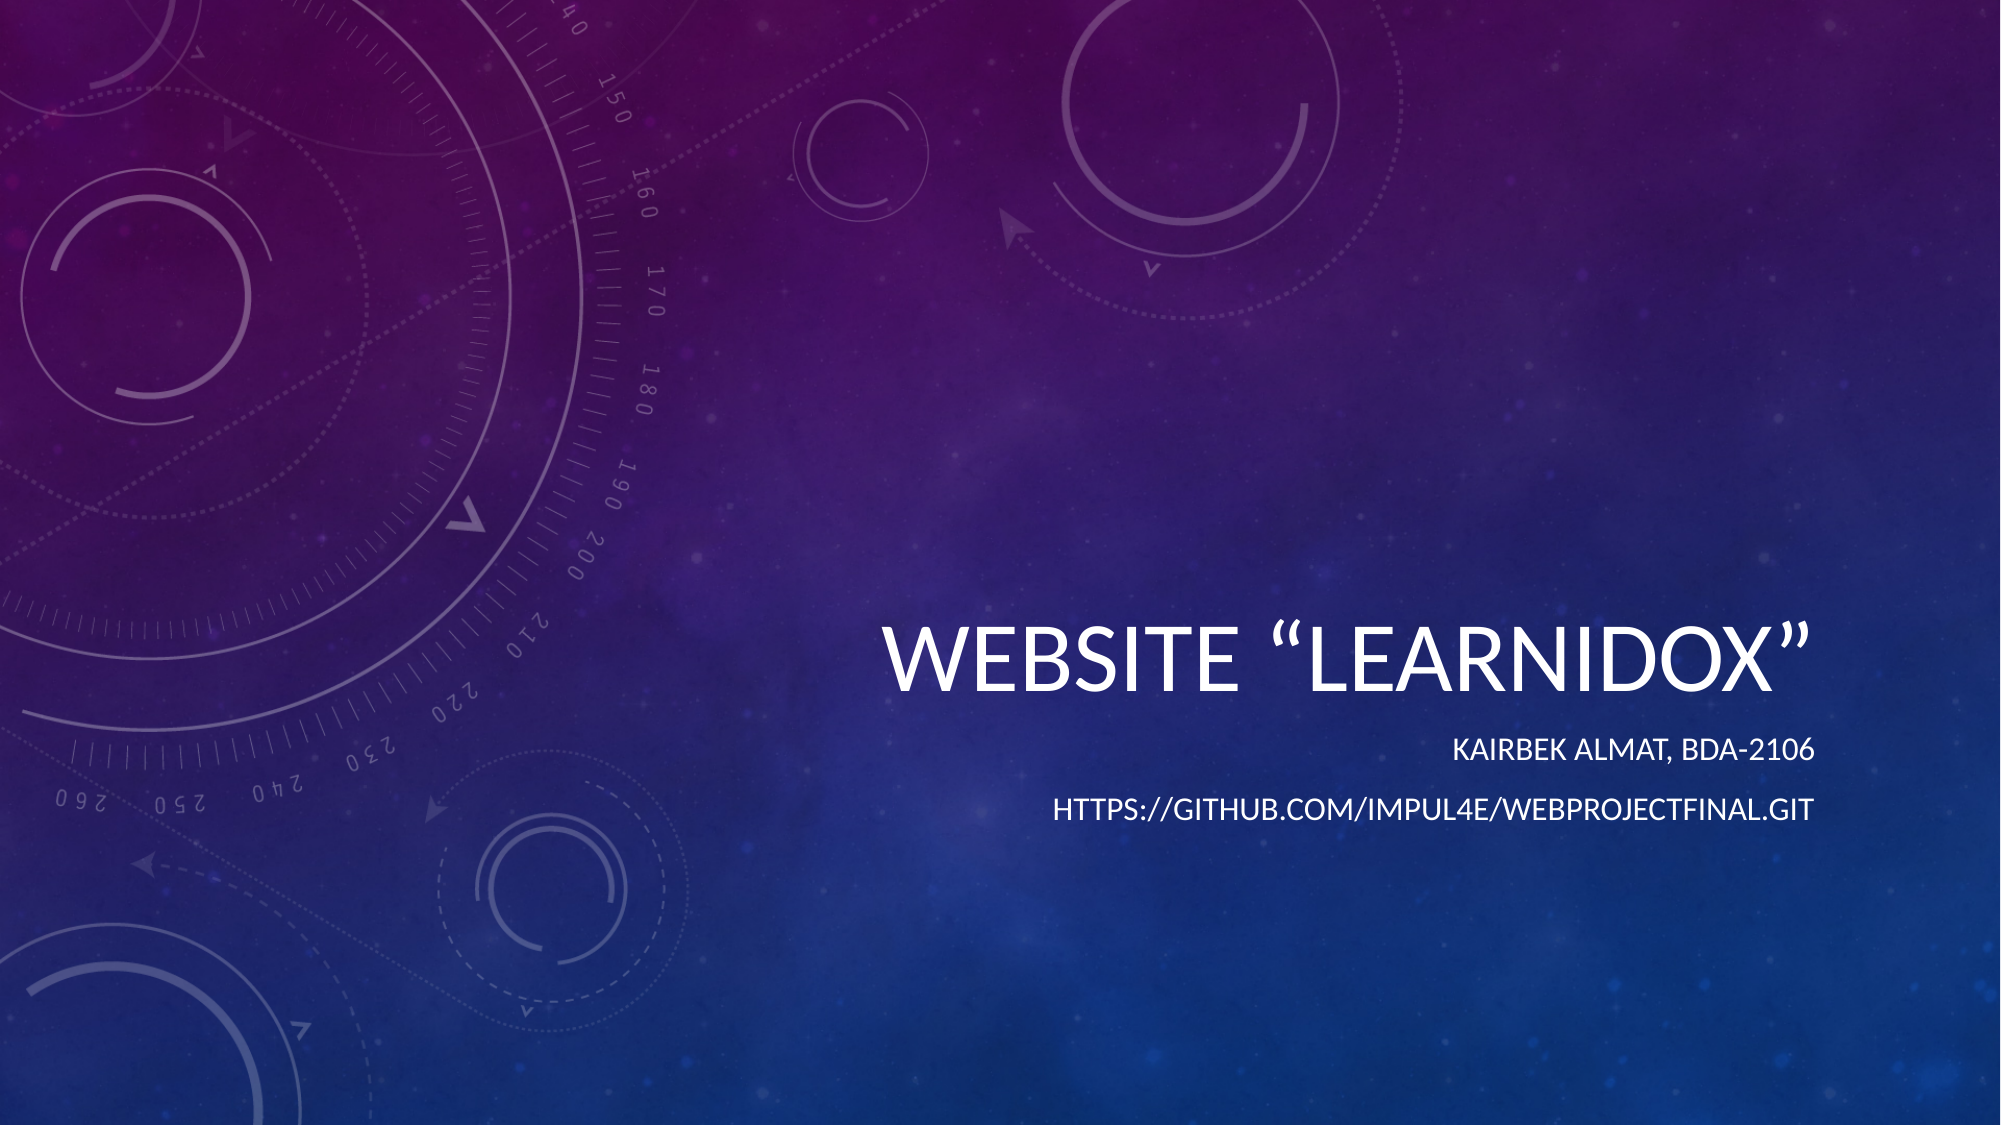

# Website “Learnidox”
Kairbek Almat, BDA-2106
https://github.com/impul4e/WebProjectFinal.git